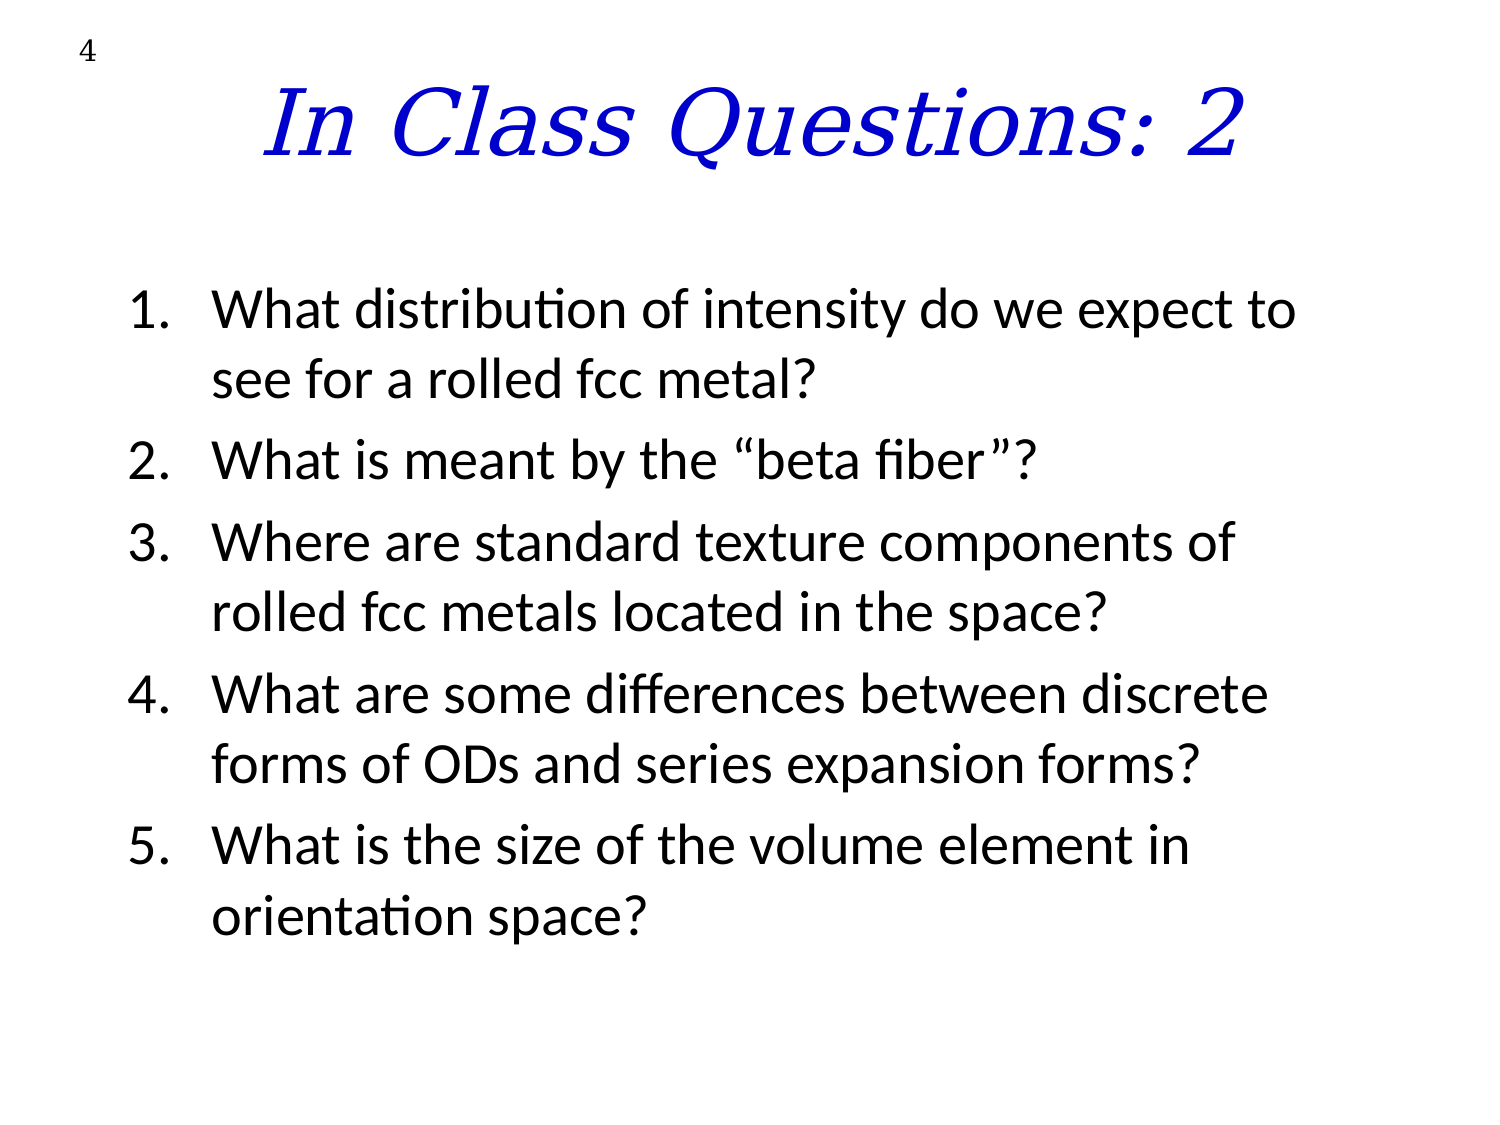

4
# In Class Questions: 2
What distribution of intensity do we expect to see for a rolled fcc metal?
What is meant by the “beta fiber”?
Where are standard texture components of rolled fcc metals located in the space?
What are some differences between discrete forms of ODs and series expansion forms?
What is the size of the volume element in orientation space?